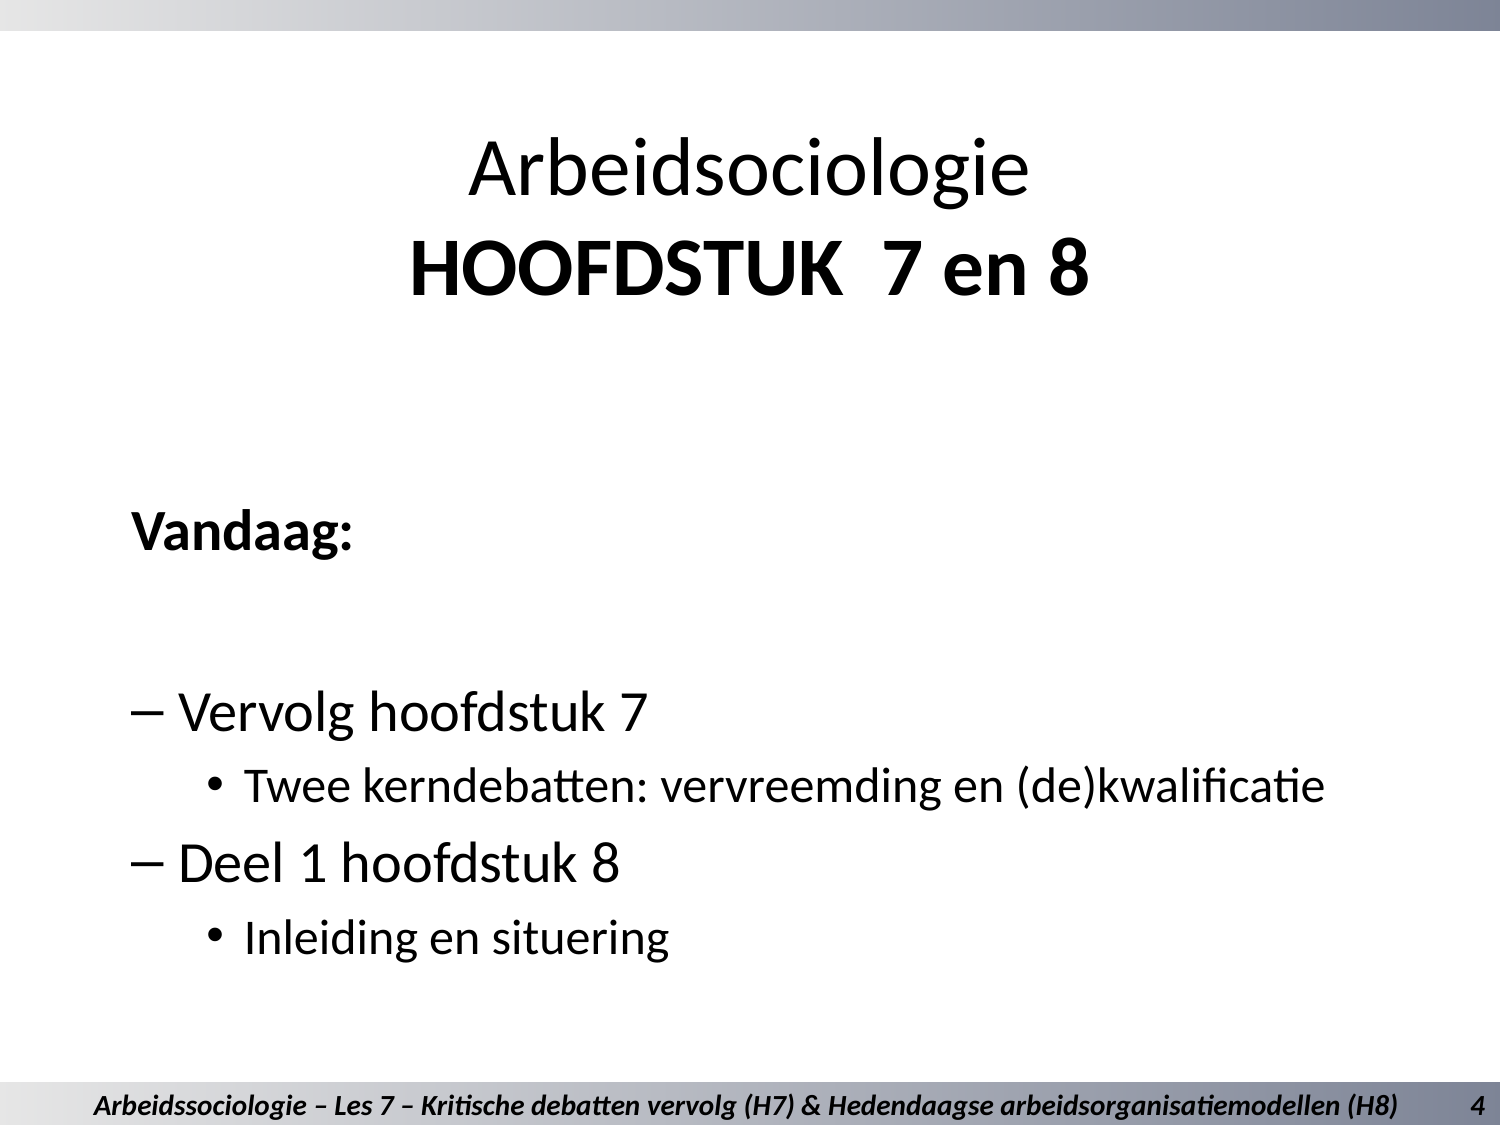

# Arbeidsociologie HOOFDSTUK  7 en 8

Vandaag:

Vervolg hoofdstuk 7
Twee kerndebatten: vervreemding en (de)kwalificatie
Deel 1 hoofdstuk 8
Inleiding en situering

Arbeidssociologie – Les 7 – Kritische debatten vervolg (H7) & Hedendaagse arbeidsorganisatiemodellen (H8)
4
4